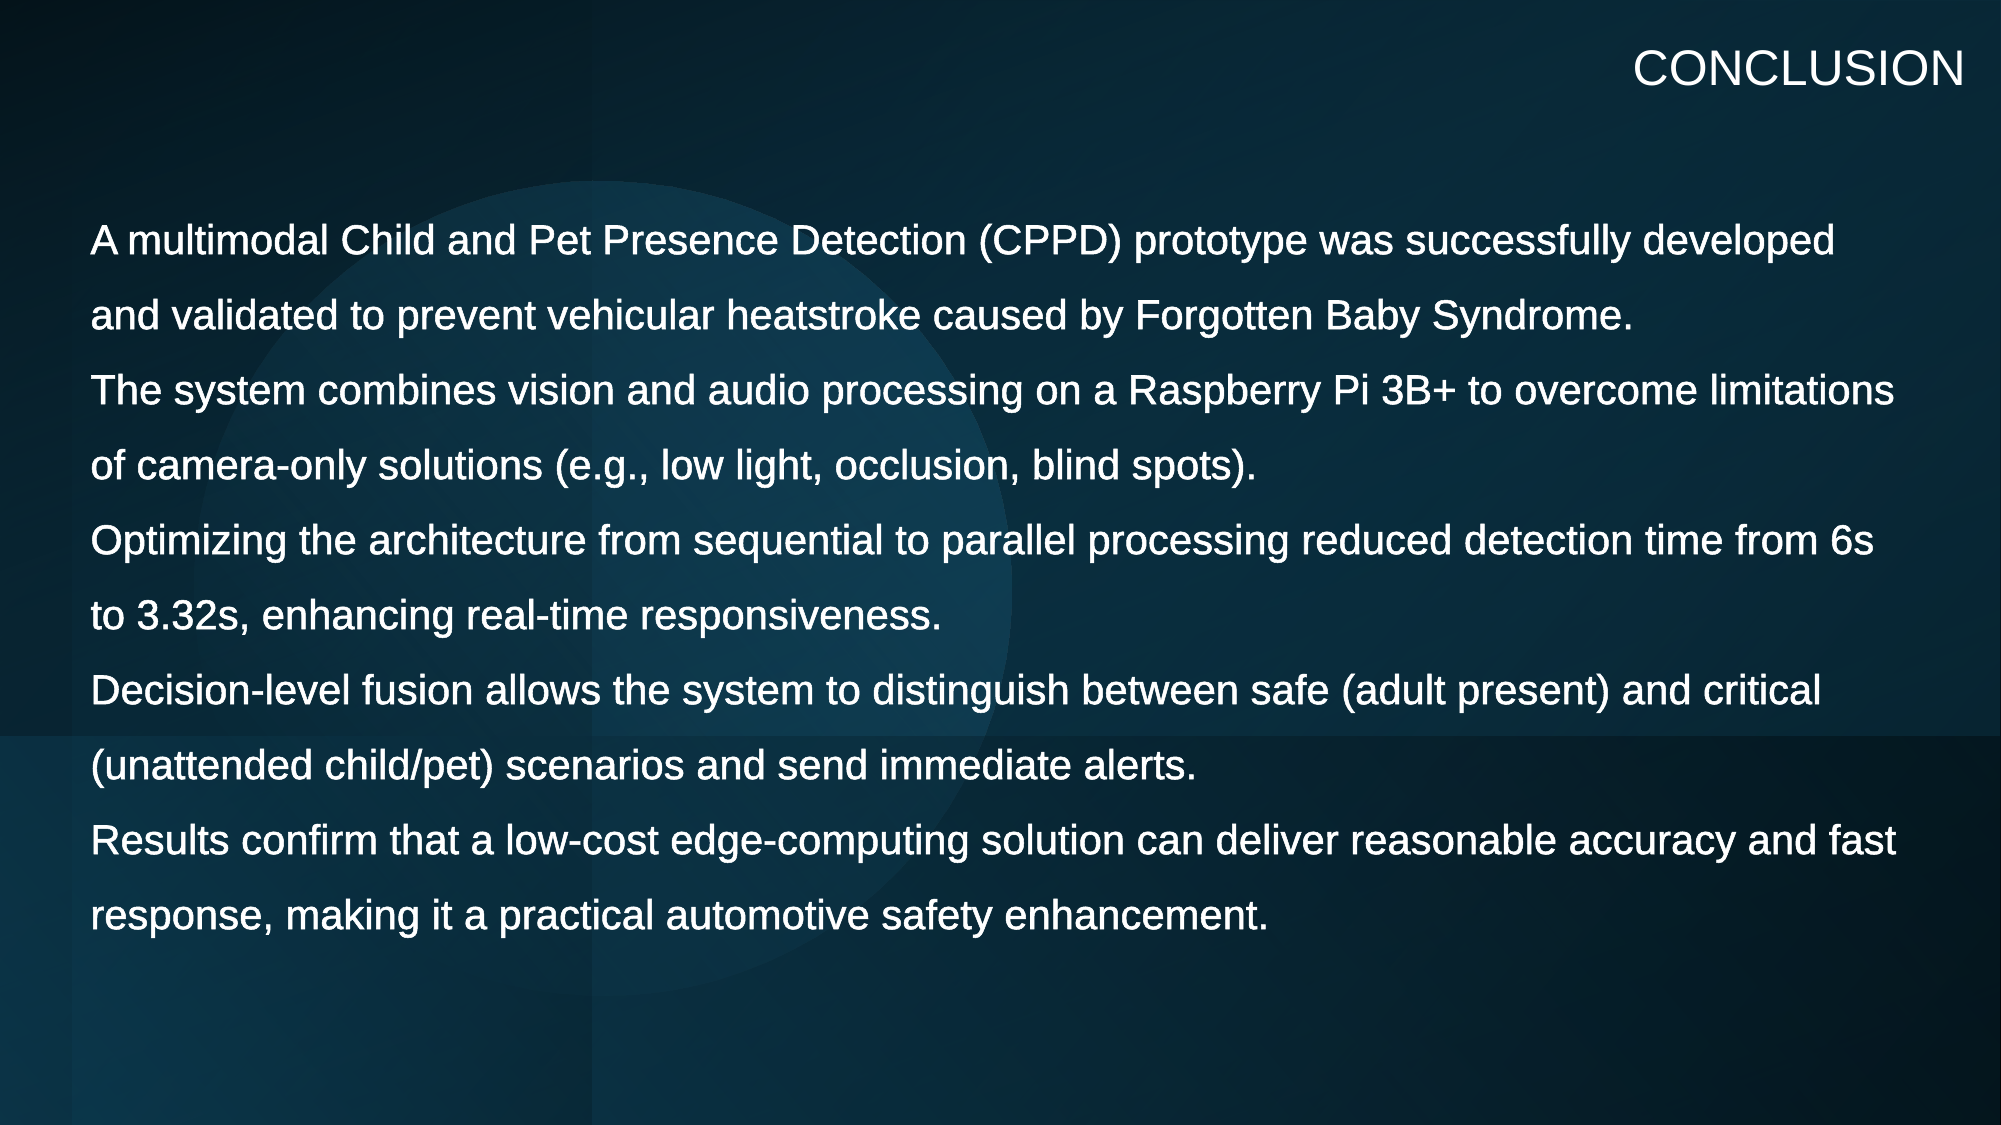

CONCLUSION

A multimodal Child and Pet Presence Detection (CPPD) prototype was successfully developed and validated to prevent vehicular heatstroke caused by Forgotten Baby Syndrome.
The system combines vision and audio processing on a Raspberry Pi 3B+ to overcome limitations of camera-only solutions (e.g., low light, occlusion, blind spots).
Optimizing the architecture from sequential to parallel processing reduced detection time from 6s to 3.32s, enhancing real-time responsiveness.
Decision-level fusion allows the system to distinguish between safe (adult present) and critical (unattended child/pet) scenarios and send immediate alerts.
Results confirm that a low-cost edge-computing solution can deliver reasonable accuracy and fast response, making it a practical automotive safety enhancement.